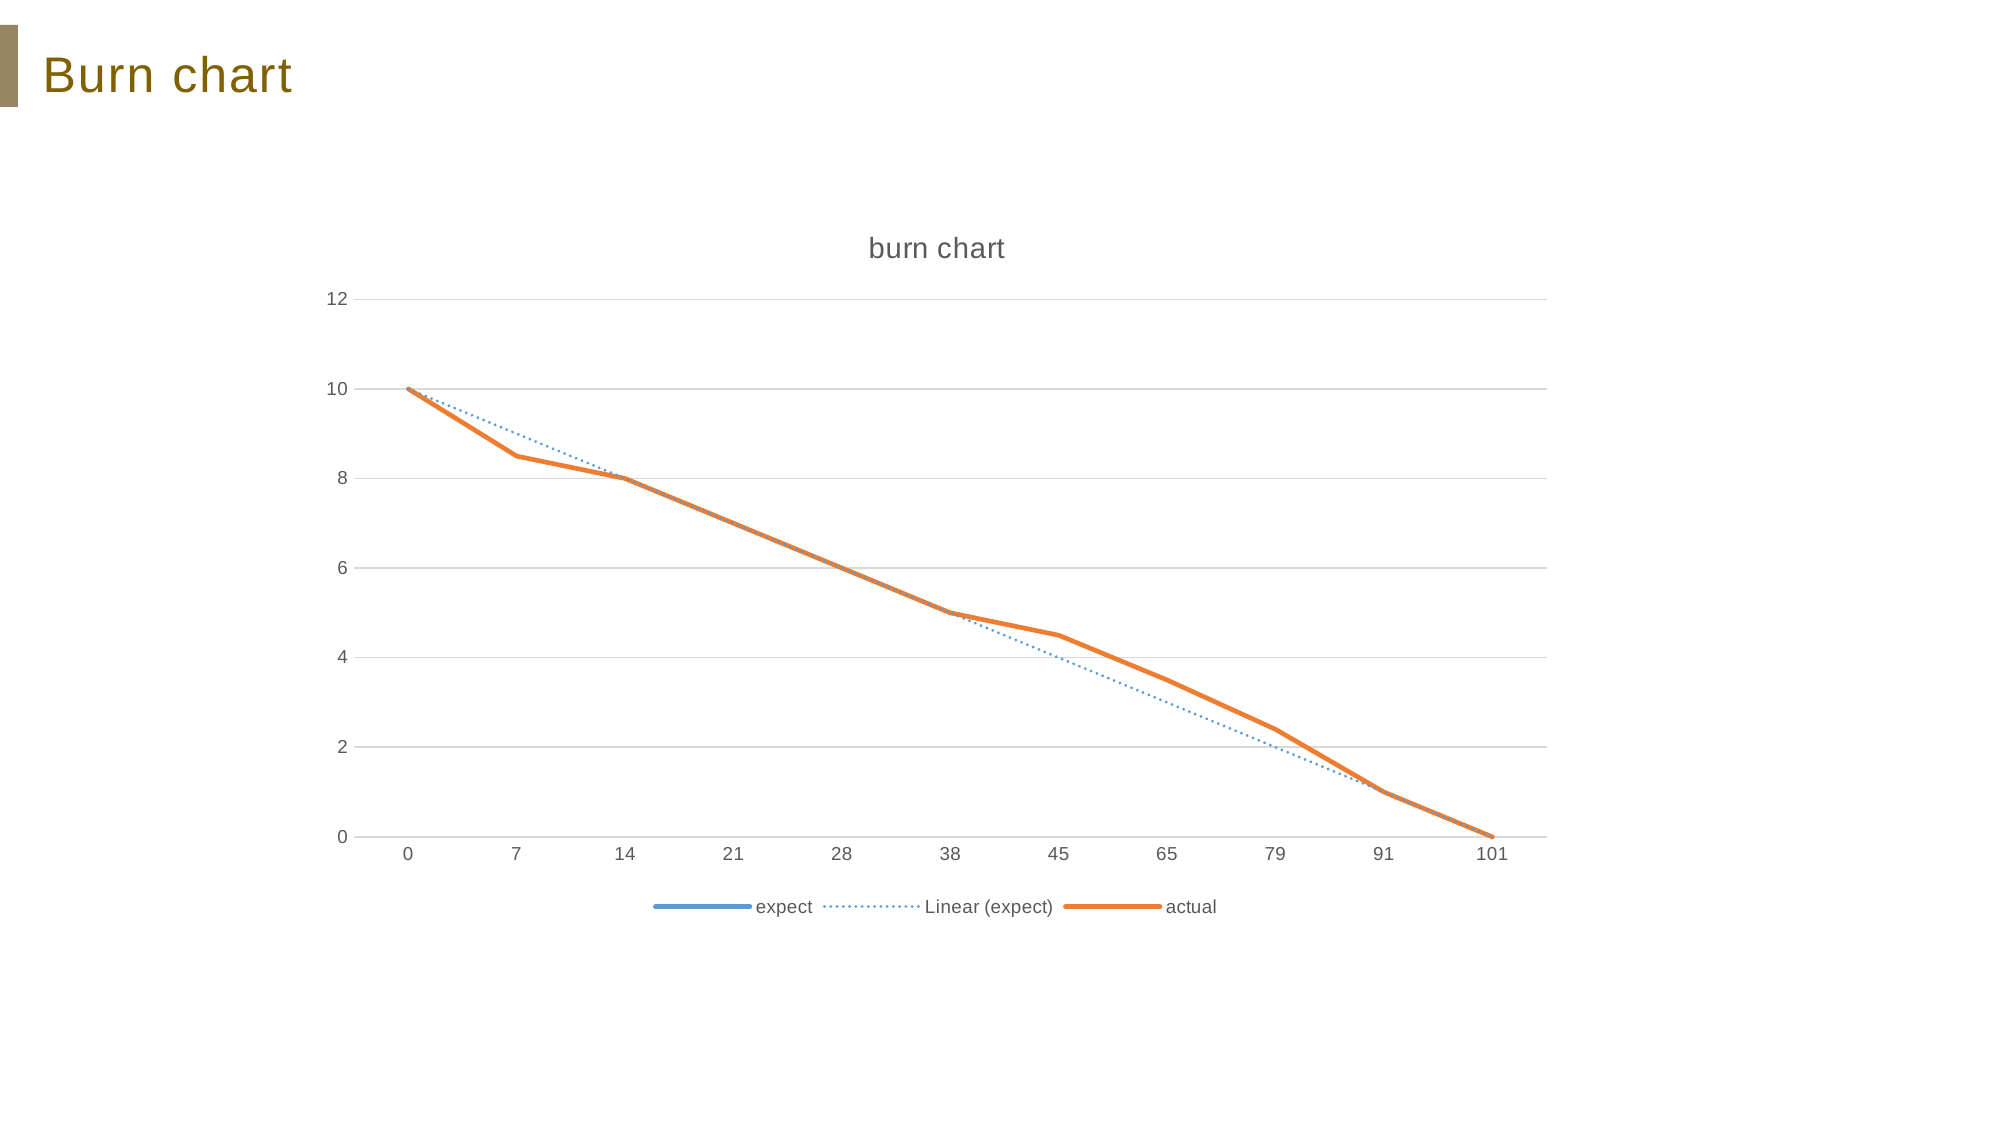

Burn chart

### Chart: burn chart

| Category | expect | actual |
|---|---|---|
| 0 | 10.0 | 10.0 |
| 7 | None | 8.5 |
| 14 | None | 8.0 |
| 21 | None | 7.0 |
| 28 | None | 6.0 |
| 38 | None | 5.0 |
| 45 | None | 4.5 |
| 65 | None | 3.5 |
| 79 | None | 2.4 |
| 91 | None | 1.0 |
| 101 | 0.0 | 0.0 |